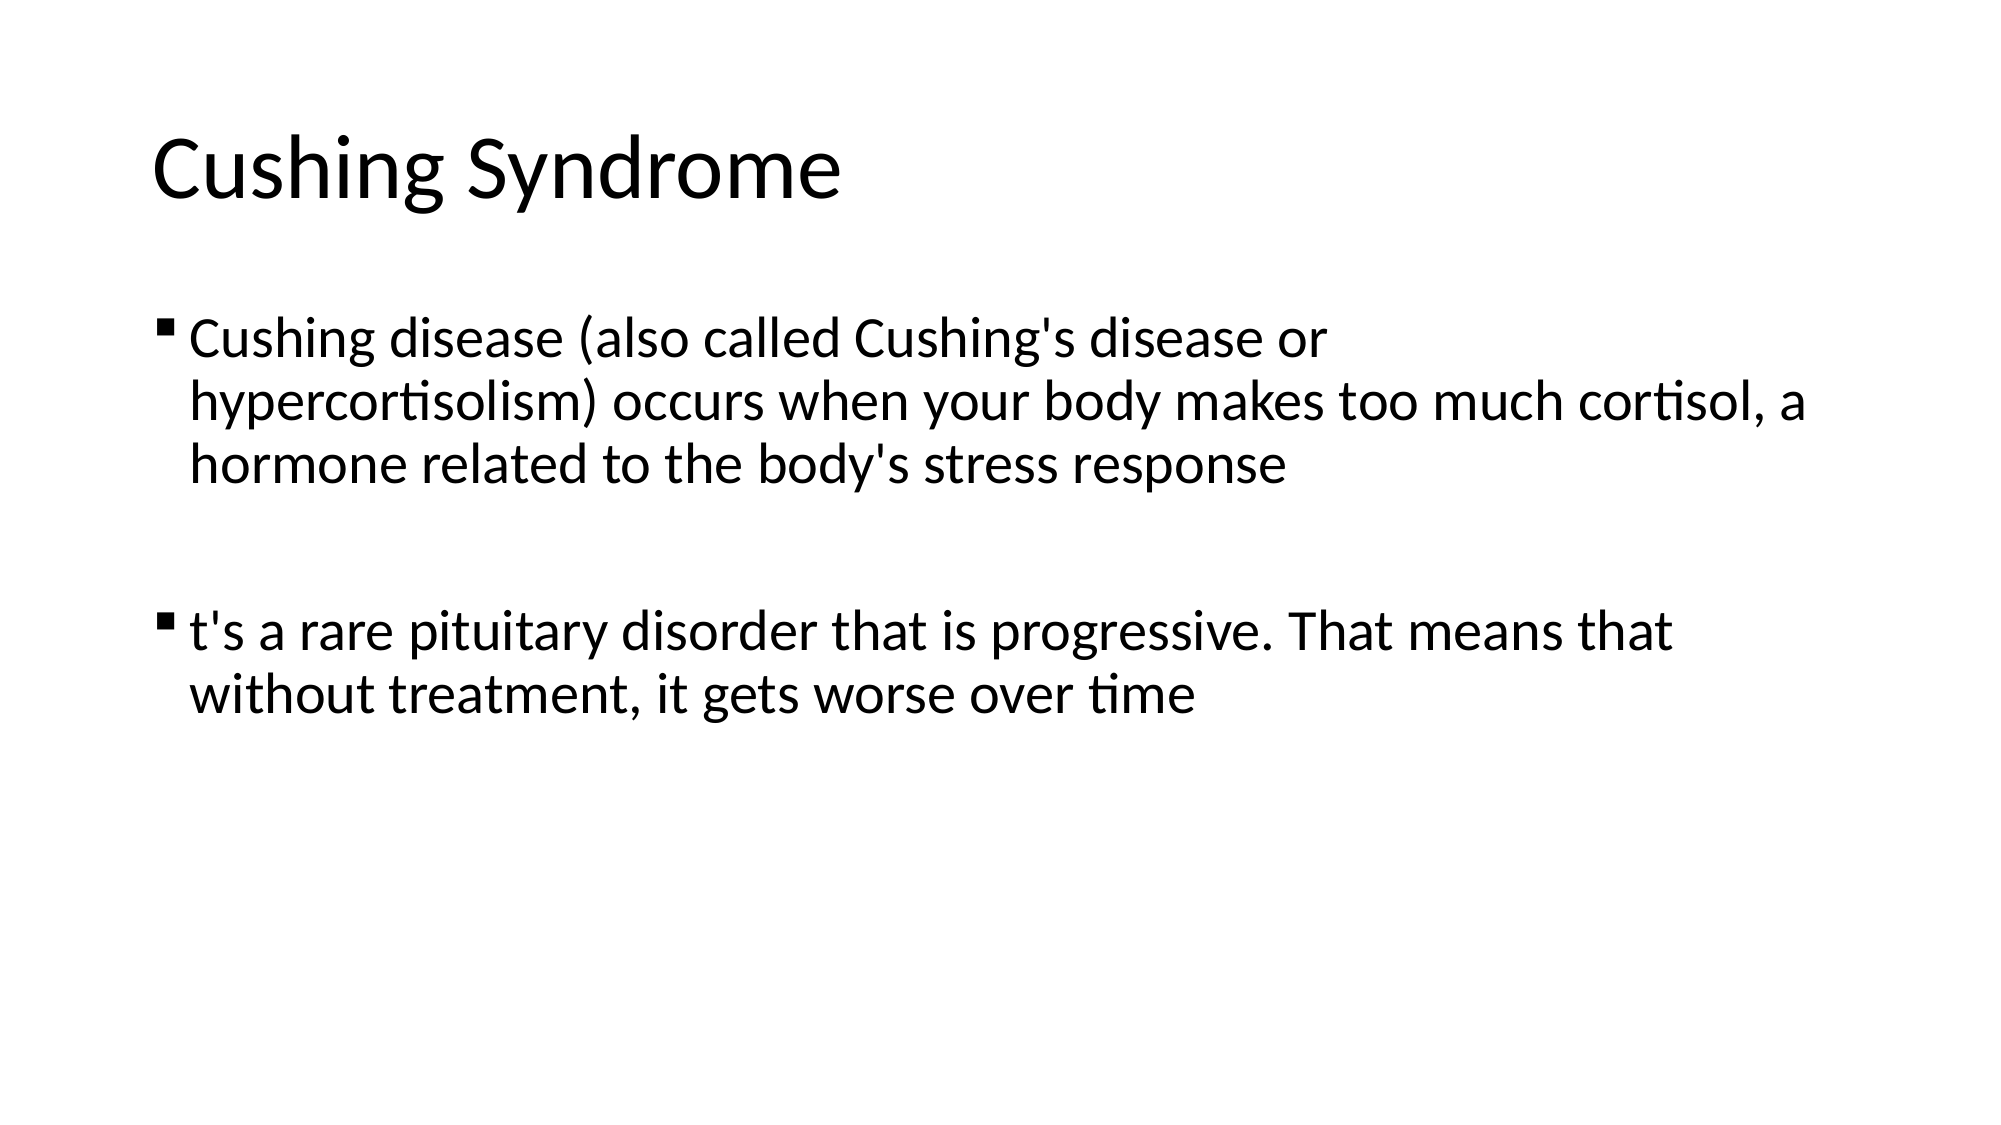

# Cushing Syndrome
Cushing disease (also called Cushing's disease or hypercortisolism) occurs when your body makes too much cortisol, a hormone related to the body's stress response

t's a rare pituitary disorder that is progressive. That means that without treatment, it gets worse over time